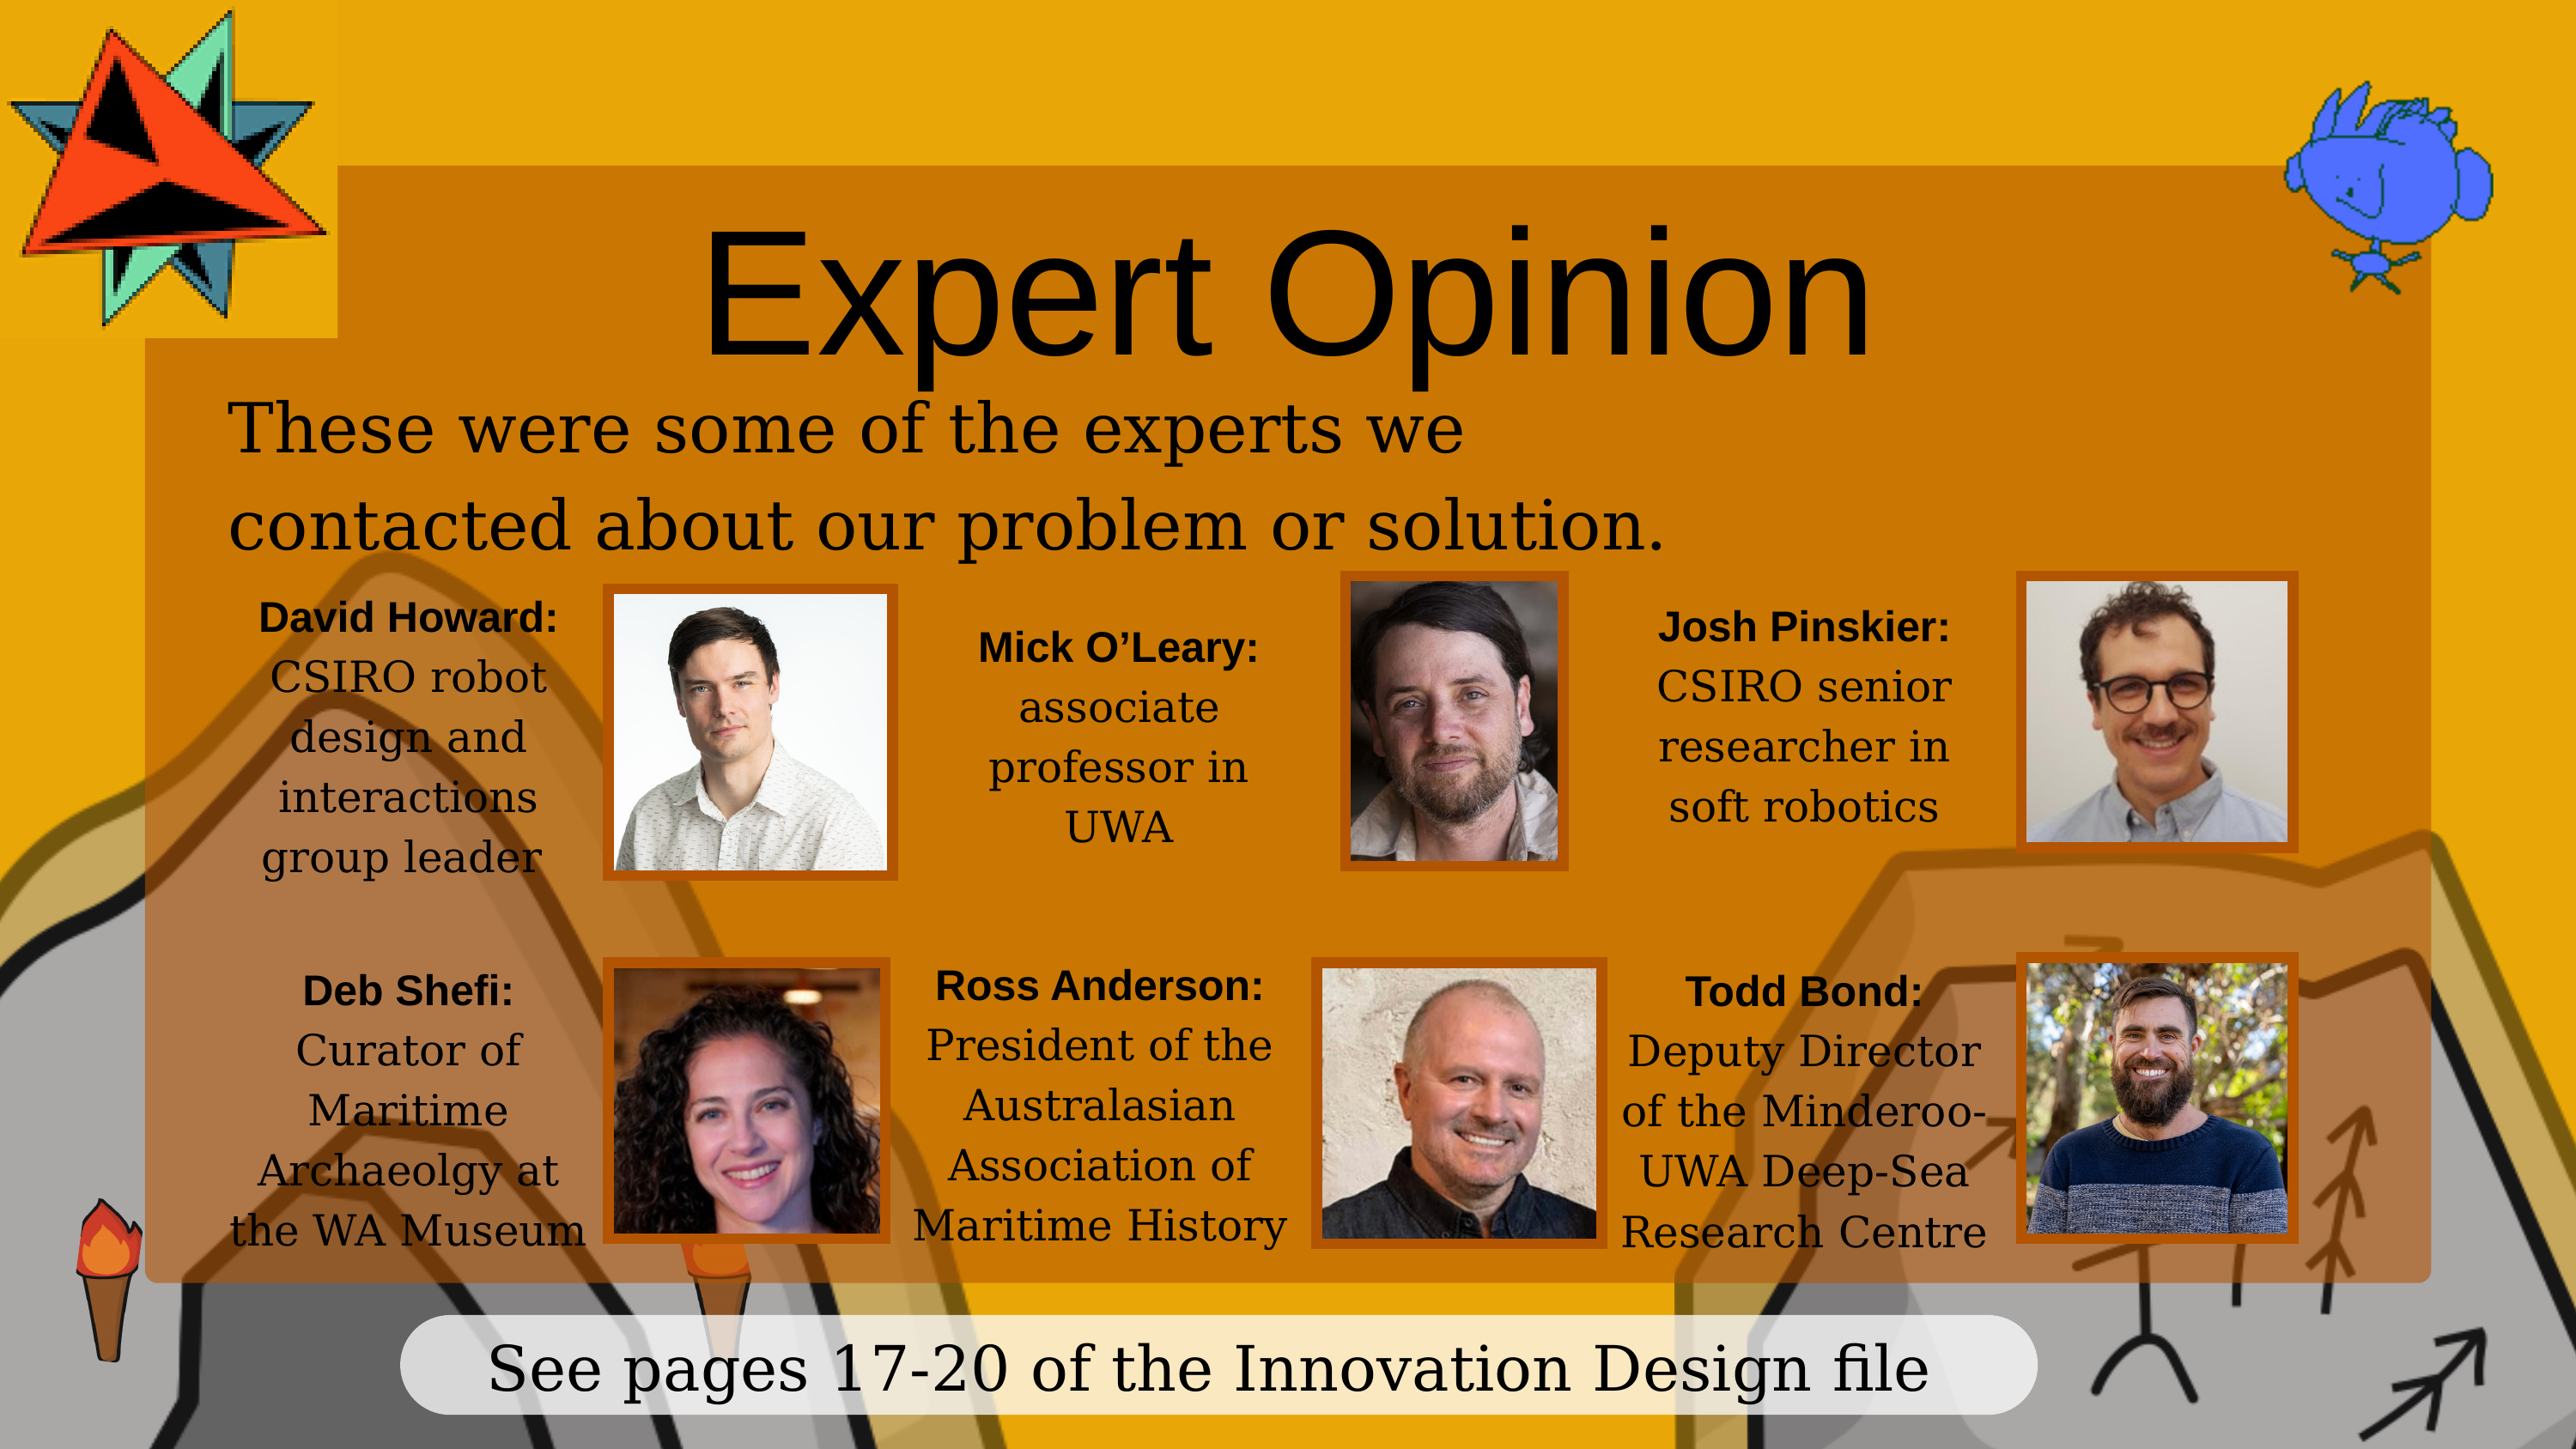

Expert Opinion

These were some of the experts we contacted about our problem or solution.

David Howard: CSIRO robot design and interactions group leader

Josh Pinskier: CSIRO senior researcher in soft robotics
Mick O’Leary: associate professor in UWA
Ross Anderson: President of the Australasian Association of Maritime History
Deb Shefi: Curator of Maritime Archaeolgy at the WA Museum
Todd Bond: Deputy Director of the Minderoo-UWA Deep-Sea Research Centre

See pages 17-20 of the Innovation Design file